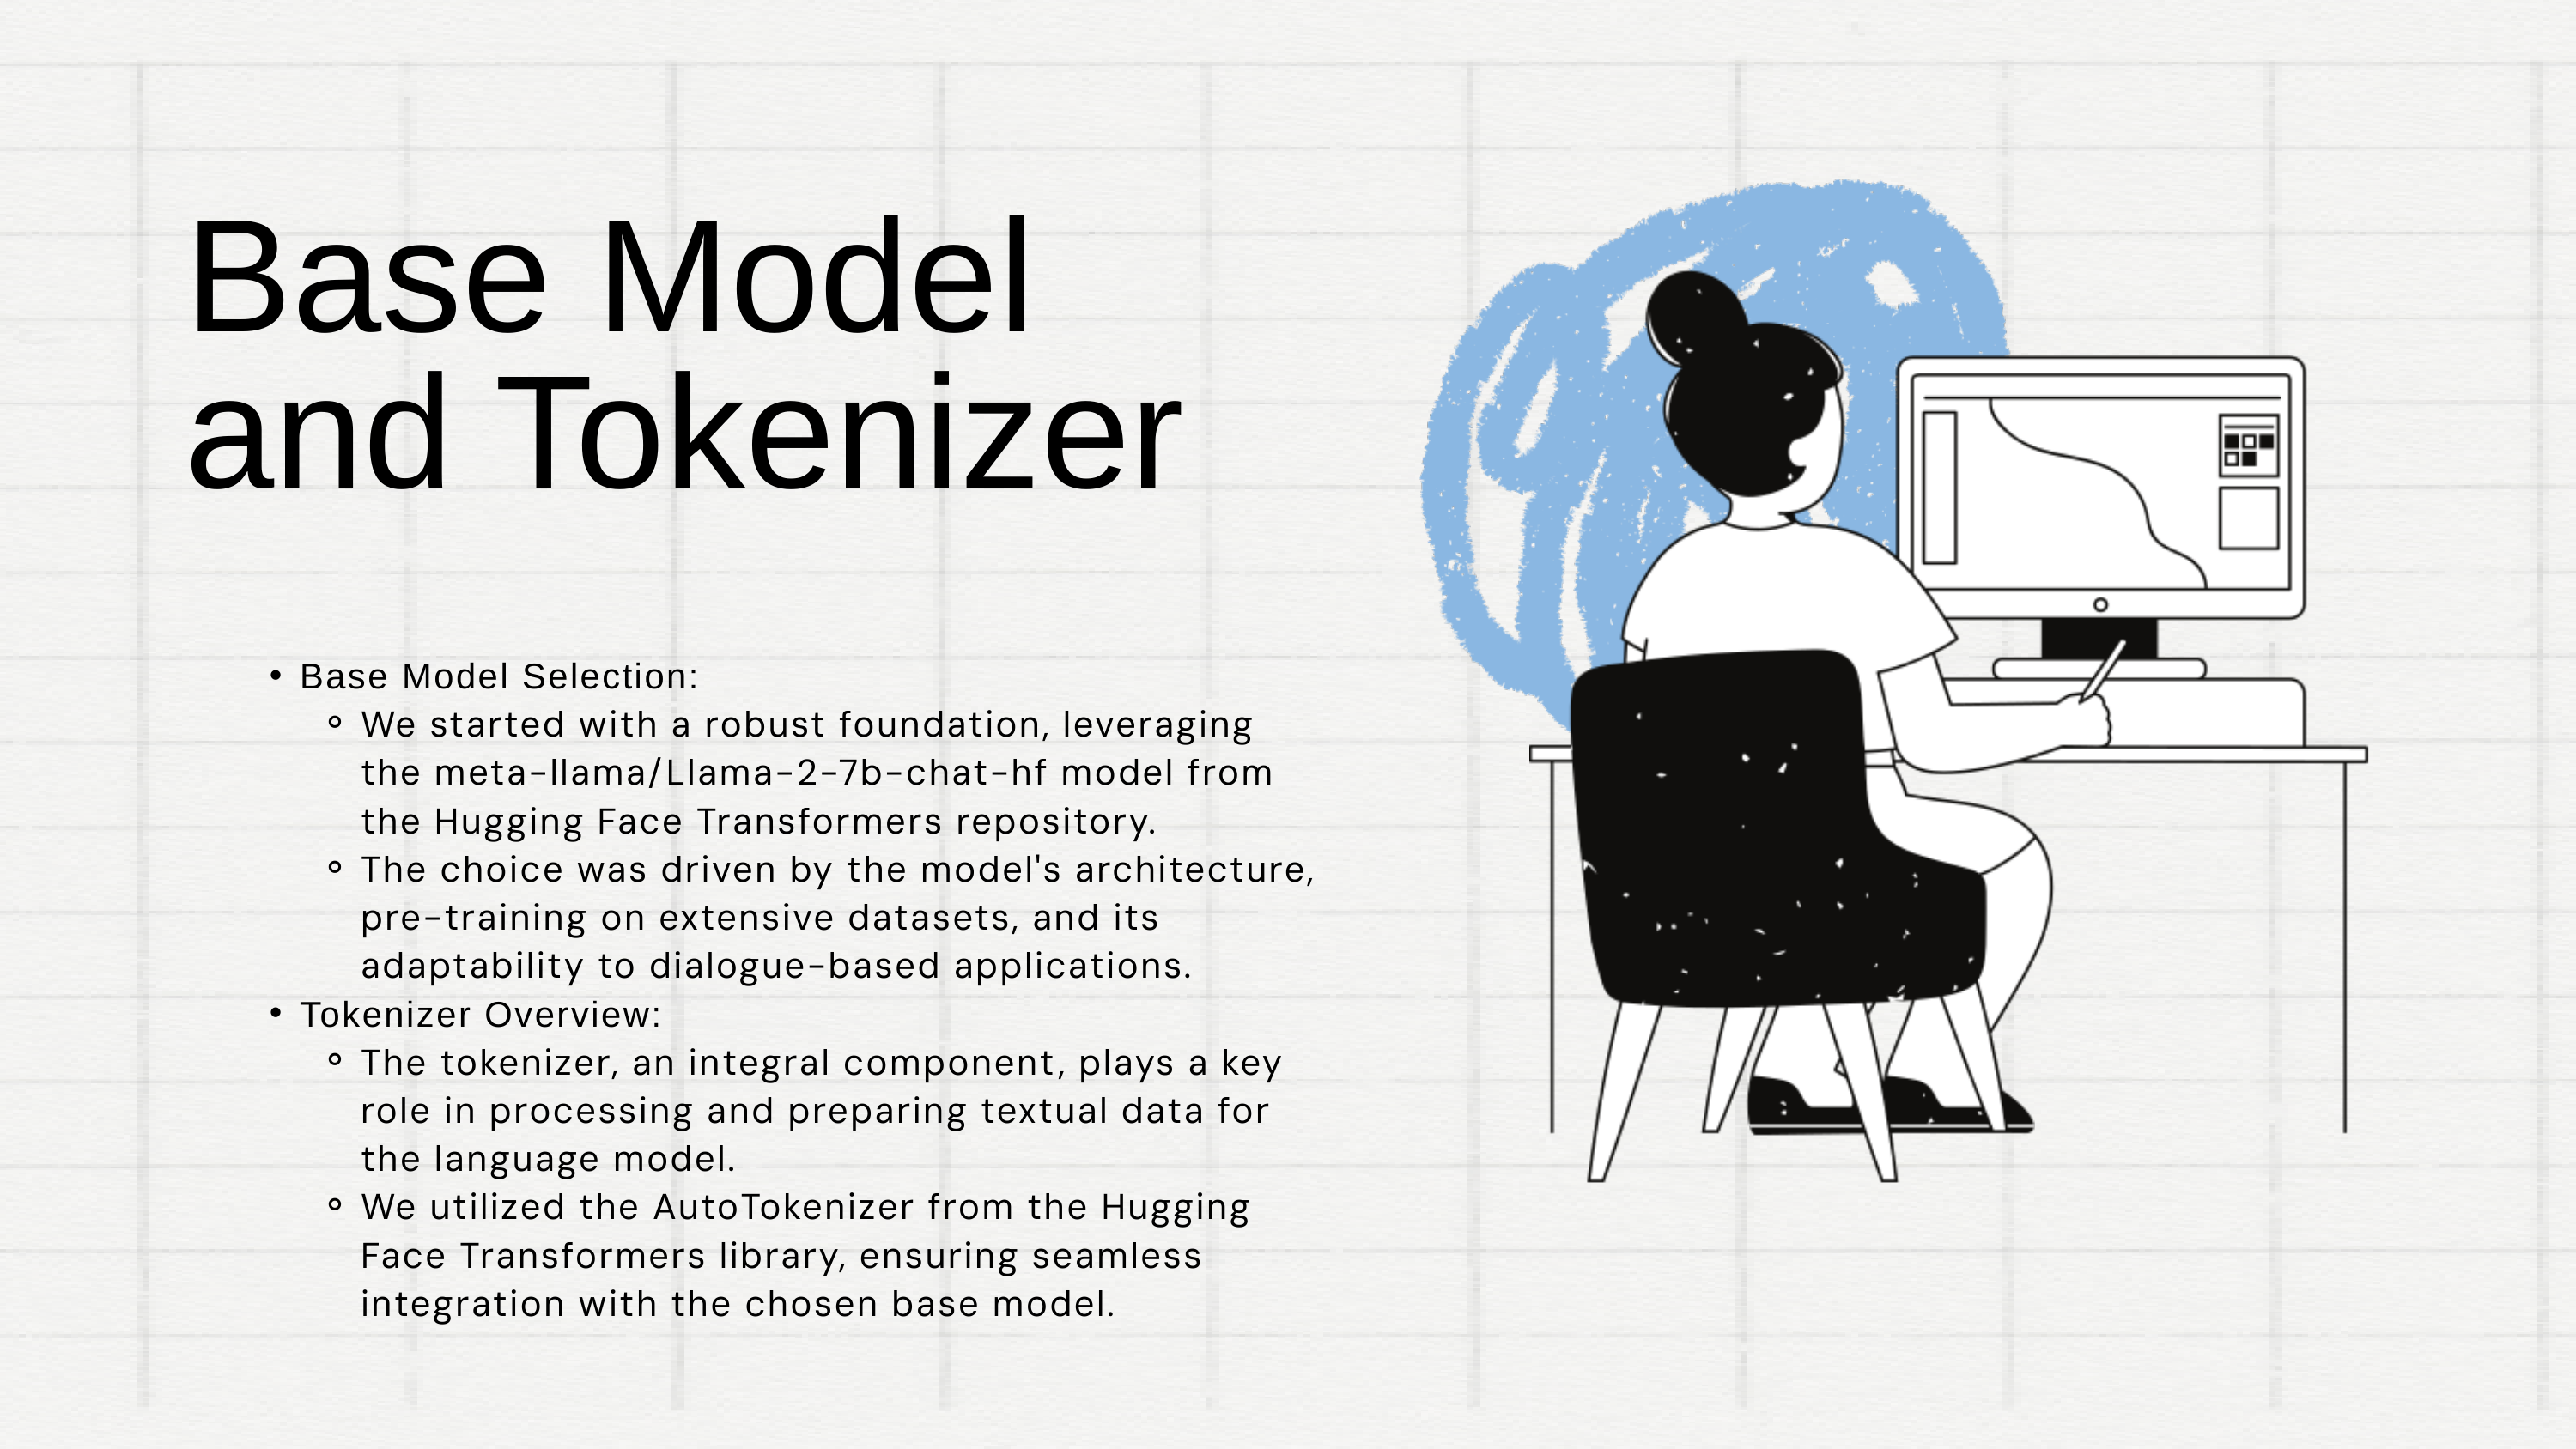

Base Model and Tokenizer

Base Model Selection:
We started with a robust foundation, leveraging the meta-llama/Llama-2-7b-chat-hf model from the Hugging Face Transformers repository.
The choice was driven by the model's architecture, pre-training on extensive datasets, and its adaptability to dialogue-based applications.
Tokenizer Overview:
The tokenizer, an integral component, plays a key role in processing and preparing textual data for the language model.
We utilized the AutoTokenizer from the Hugging Face Transformers library, ensuring seamless integration with the chosen base model.